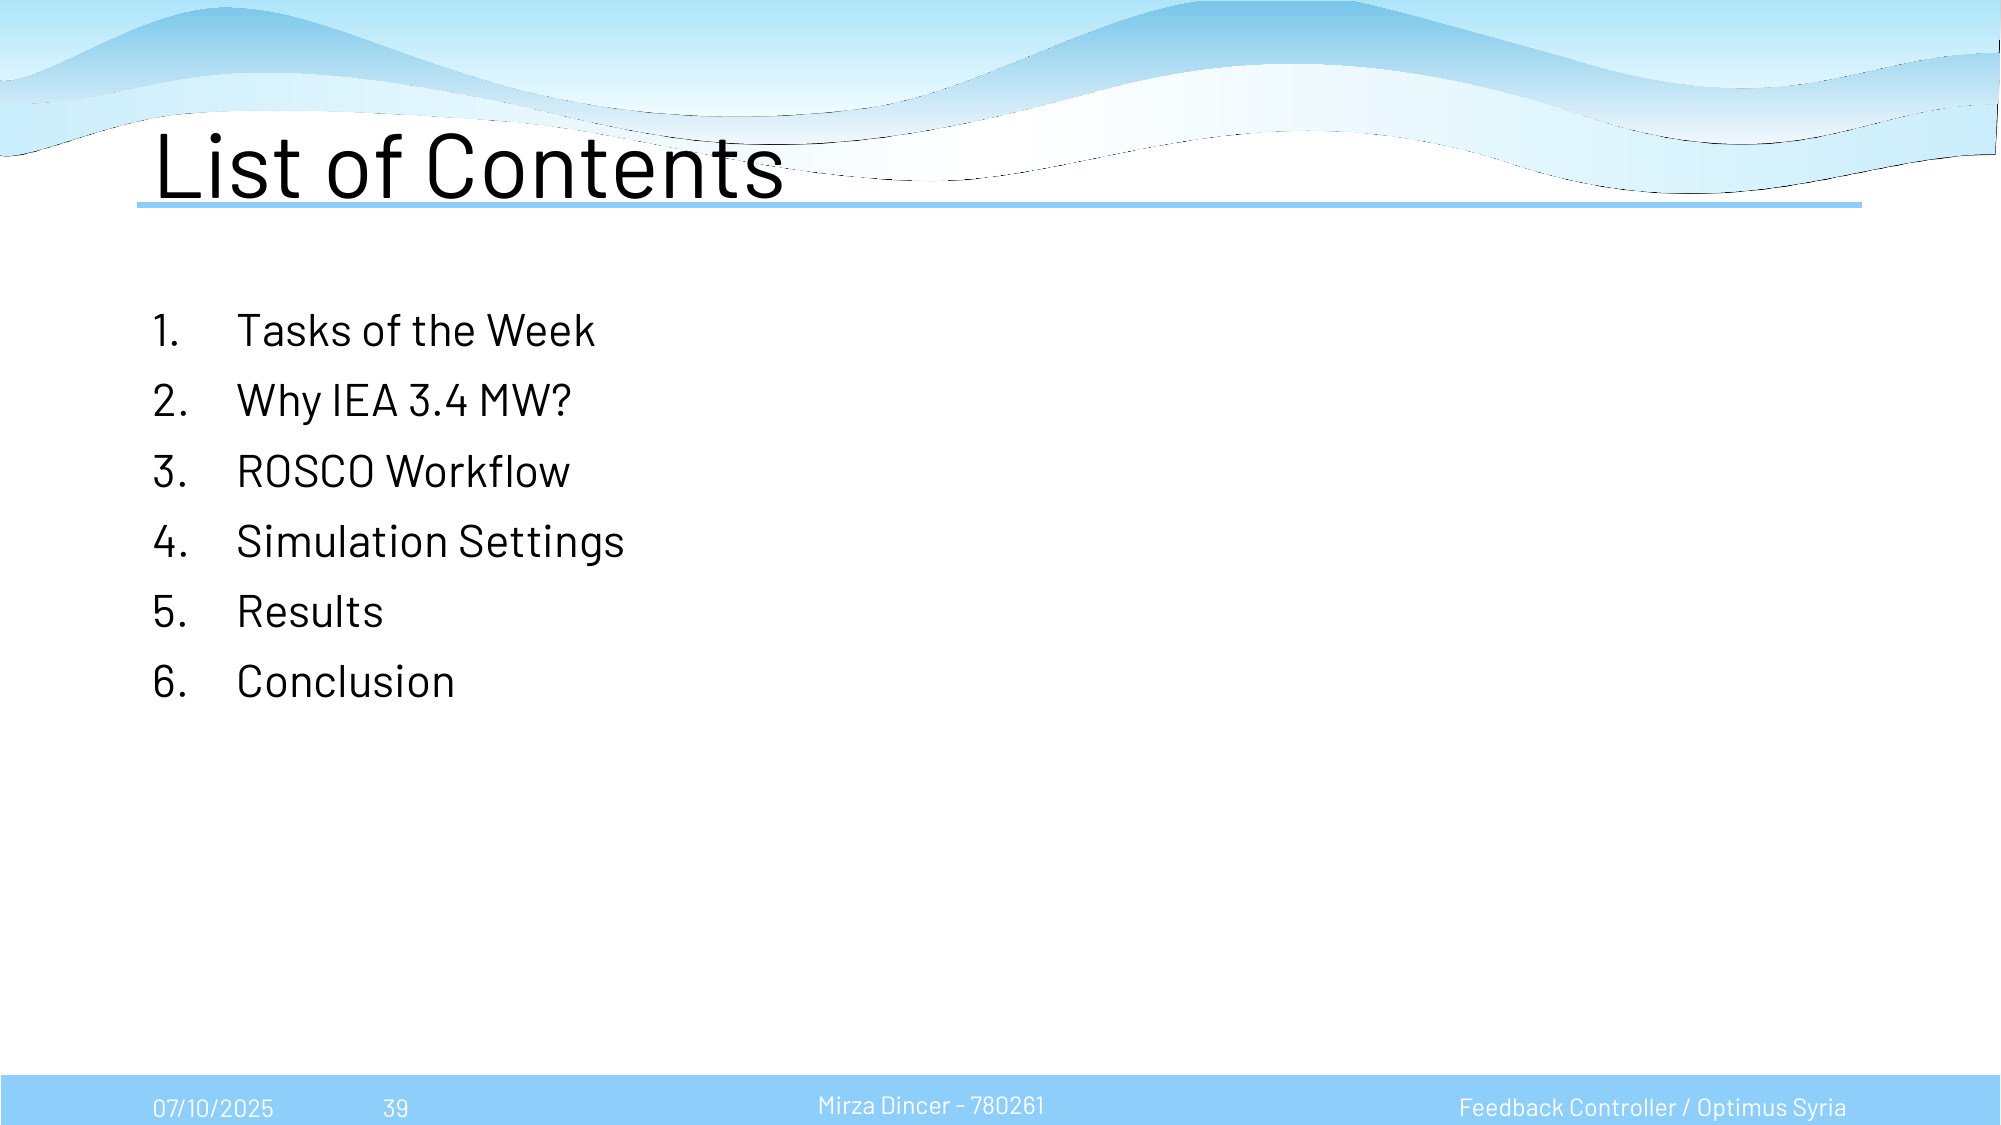

# List of Contents
Tasks of the Week
Why IEA 3.4 MW?
ROSCO Workflow
Simulation Settings
Results
Conclusion

Mirza Dincer - 780261
Feedback Controller / Optimus Syria
07/10/2025
39